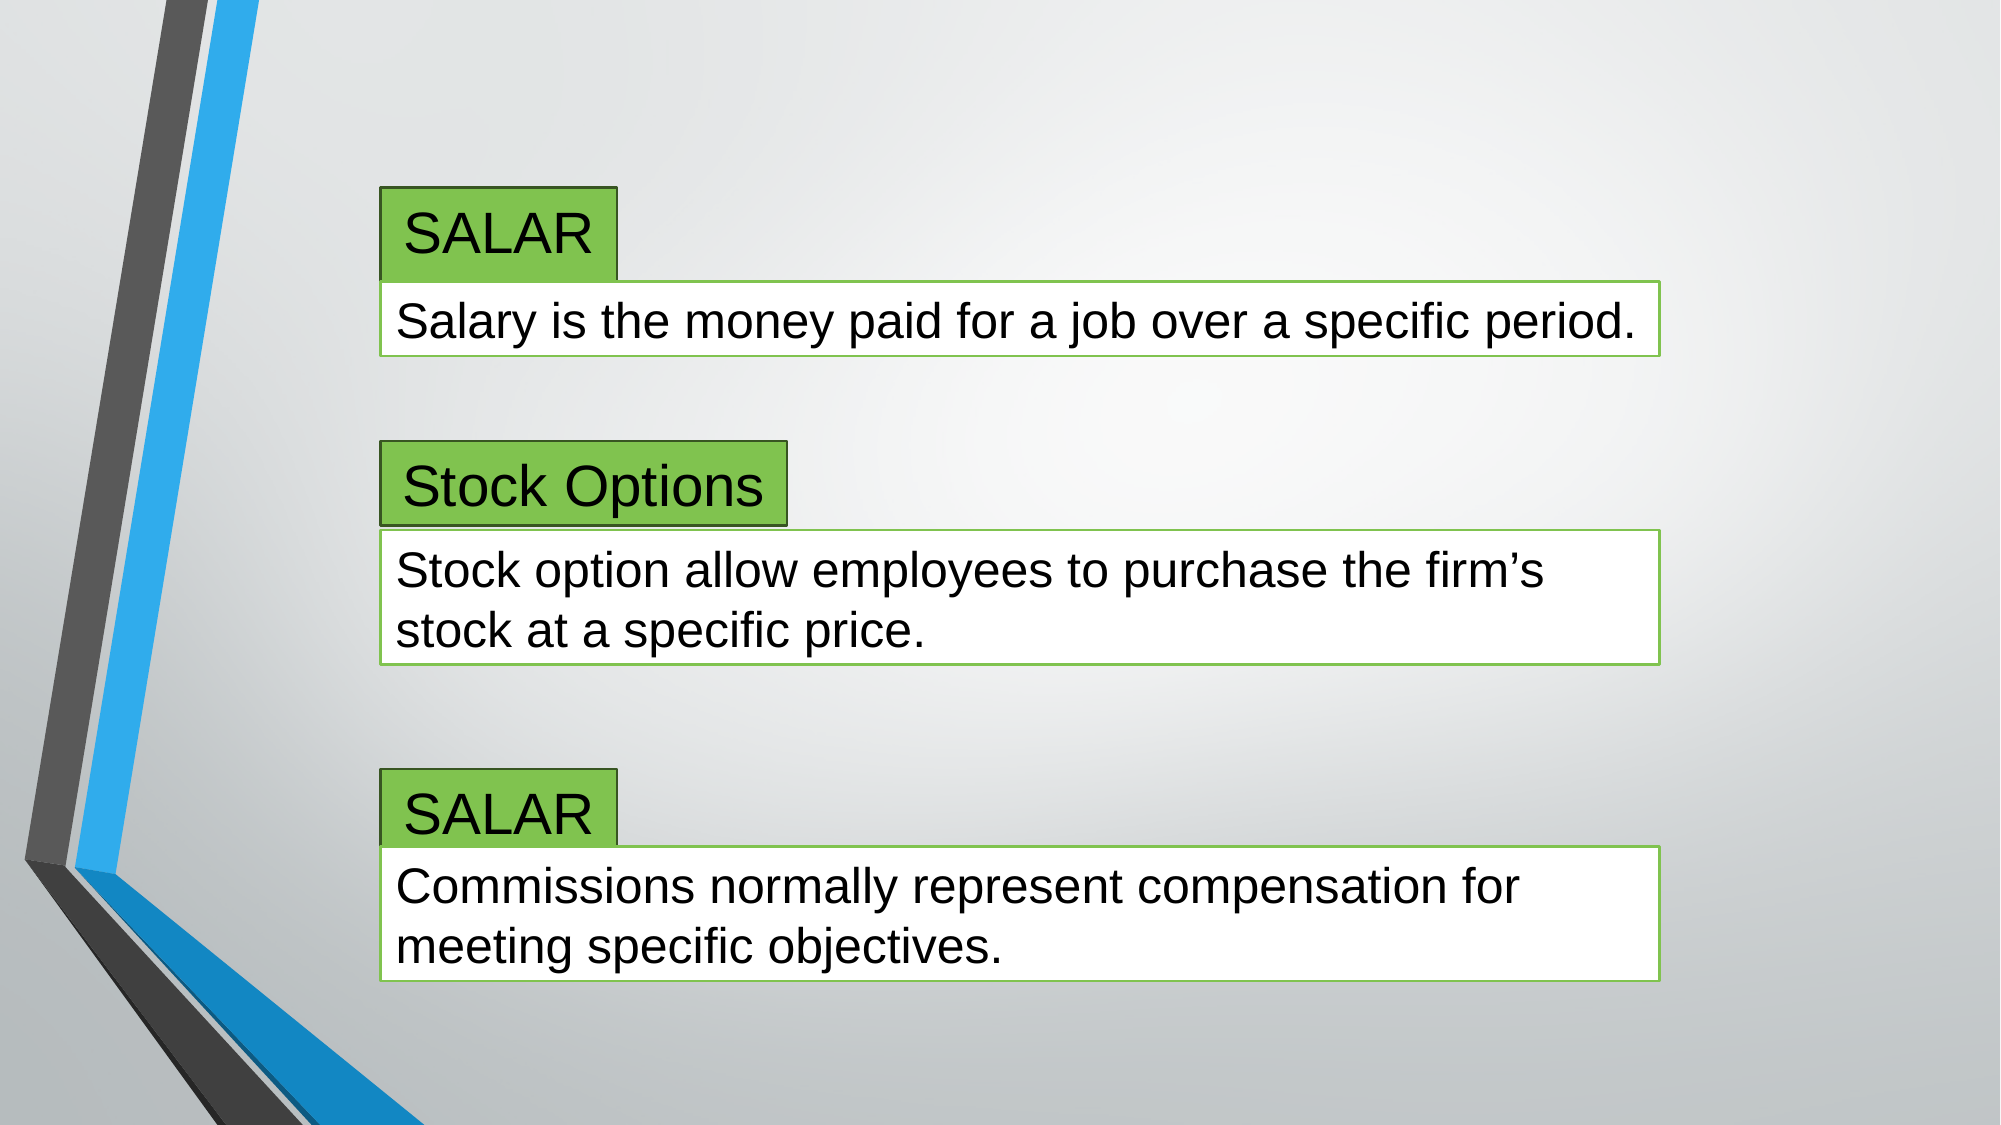

SALARY
Salary is the money paid for a job over a specific period.
Stock Options
Stock option allow employees to purchase the firm’s stock at a specific price.
SALARY
Commissions normally represent compensation for meeting specific objectives.